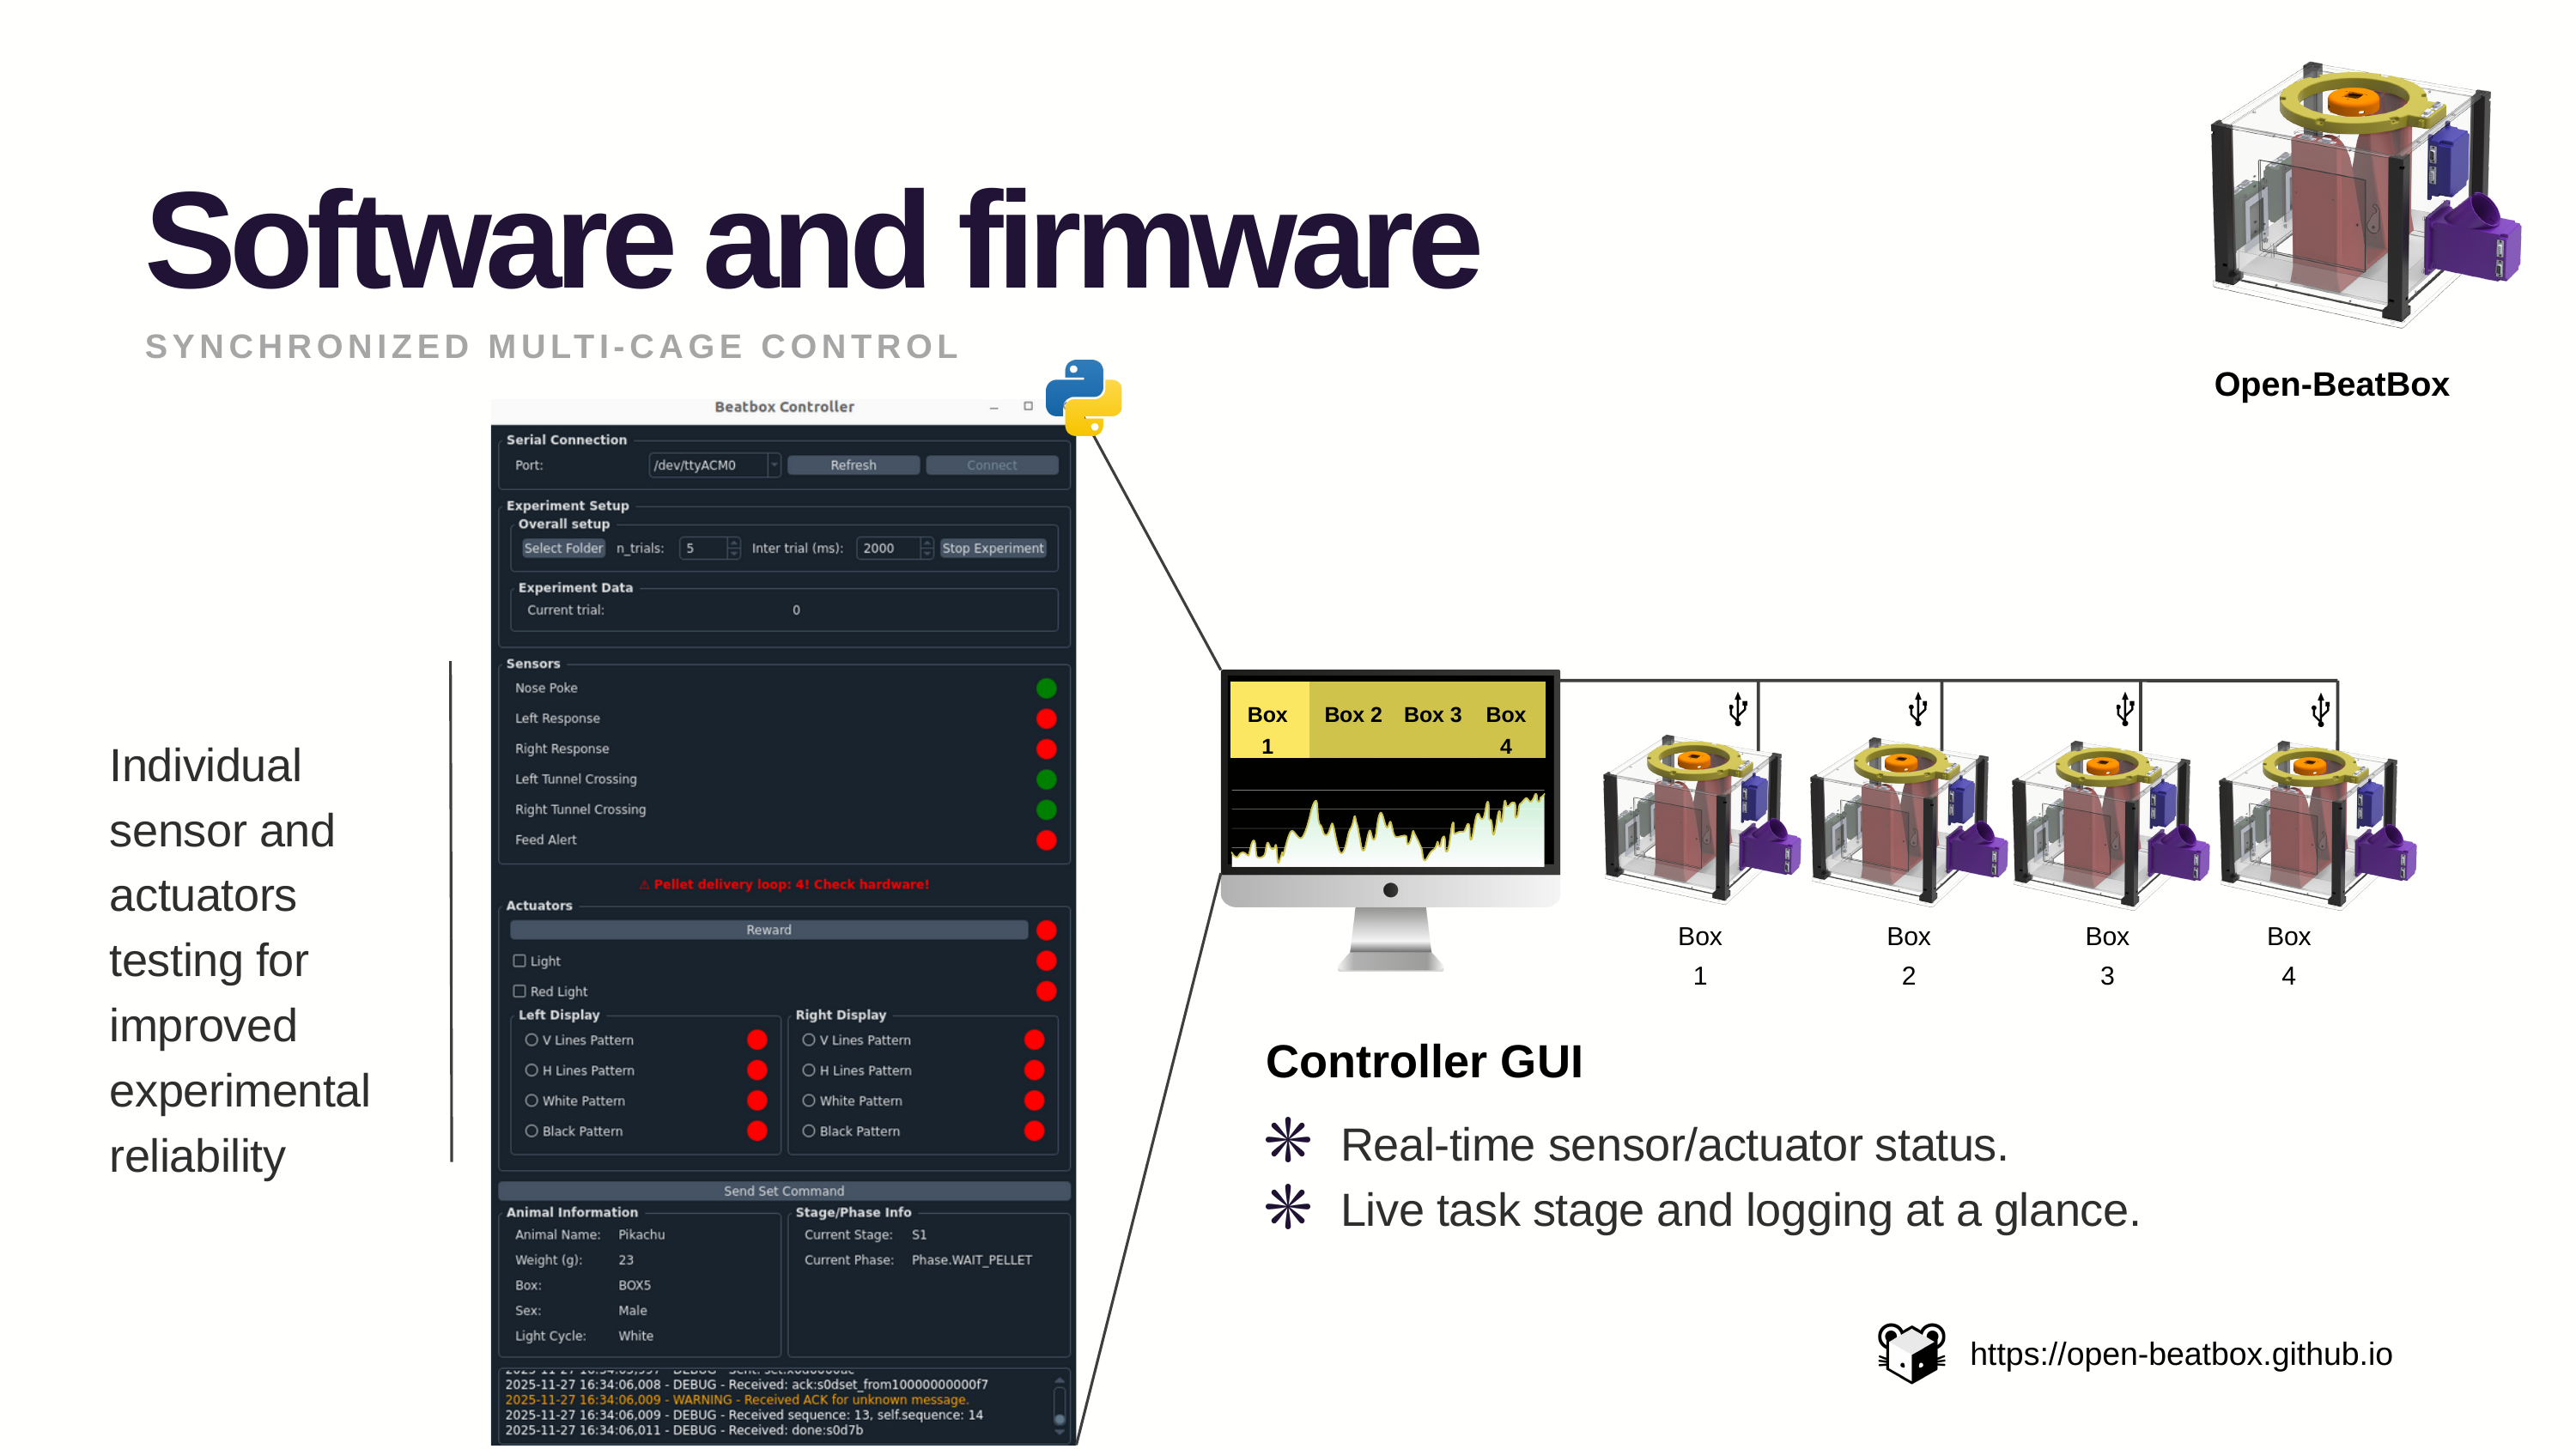

Software and firmware
SYNCHRONIZED MULTI-CAGE CONTROL
Open-BeatBox

Box 1
Box 2
Box 3
Box 4

Box 1
Box 2
Box 3
Box 4
Individual sensor and actuators testing for improved experimental reliability

Controller GUI
Real-time sensor/actuator status.
Live task stage and logging at a glance.

https://open-beatbox.github.io